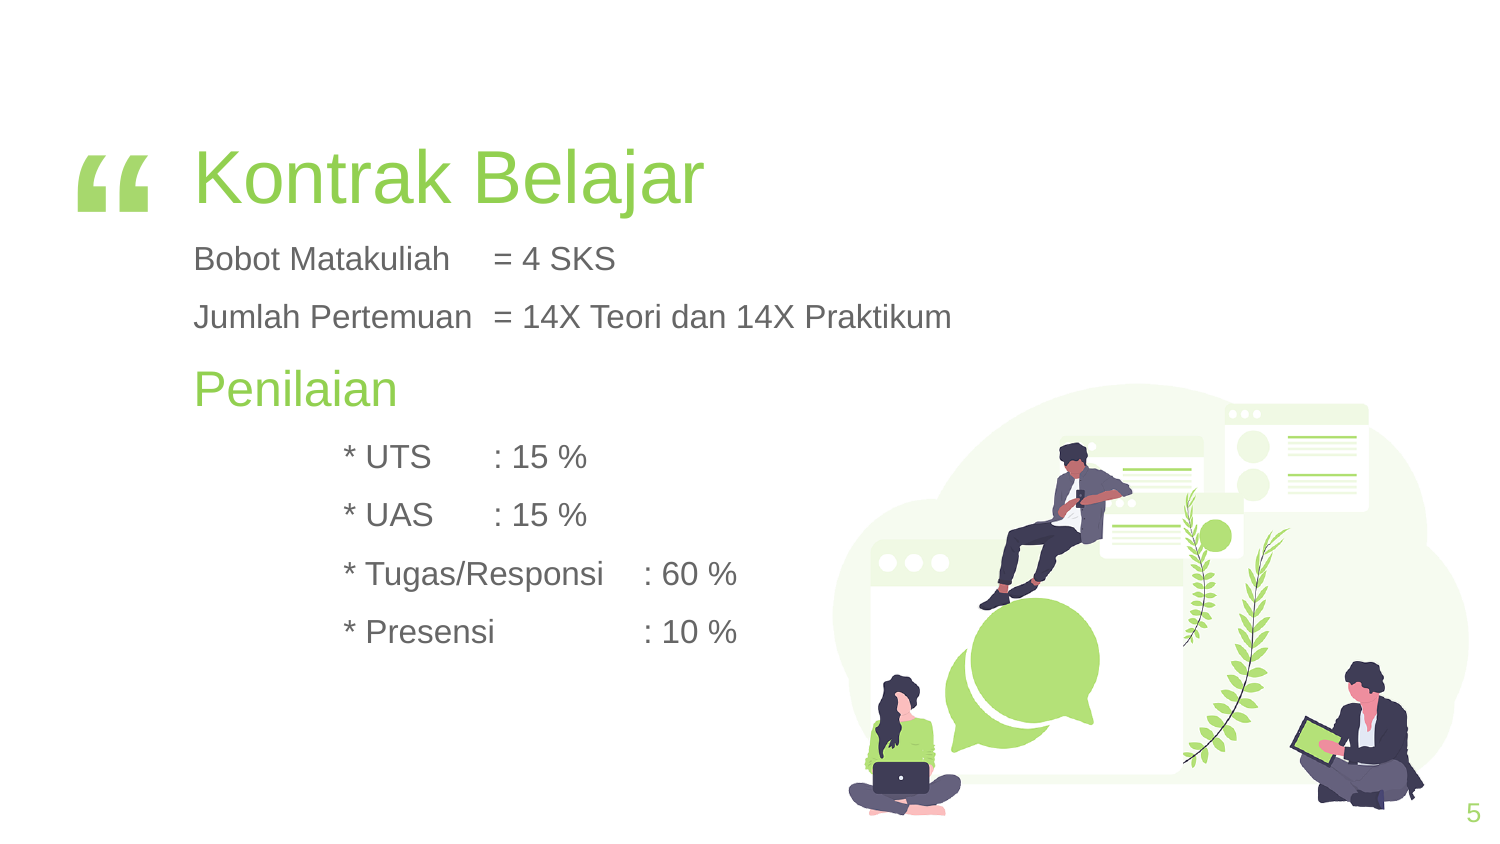

Kontrak Belajar
Bobot Matakuliah 	= 4 SKS
Jumlah Pertemuan	= 14X Teori dan 14X Praktikum
Penilaian
	* UTS	: 15 %
	* UAS	: 15 %
    	* Tugas/Responsi 	: 60 %
    	* Presensi	: 10 %
5